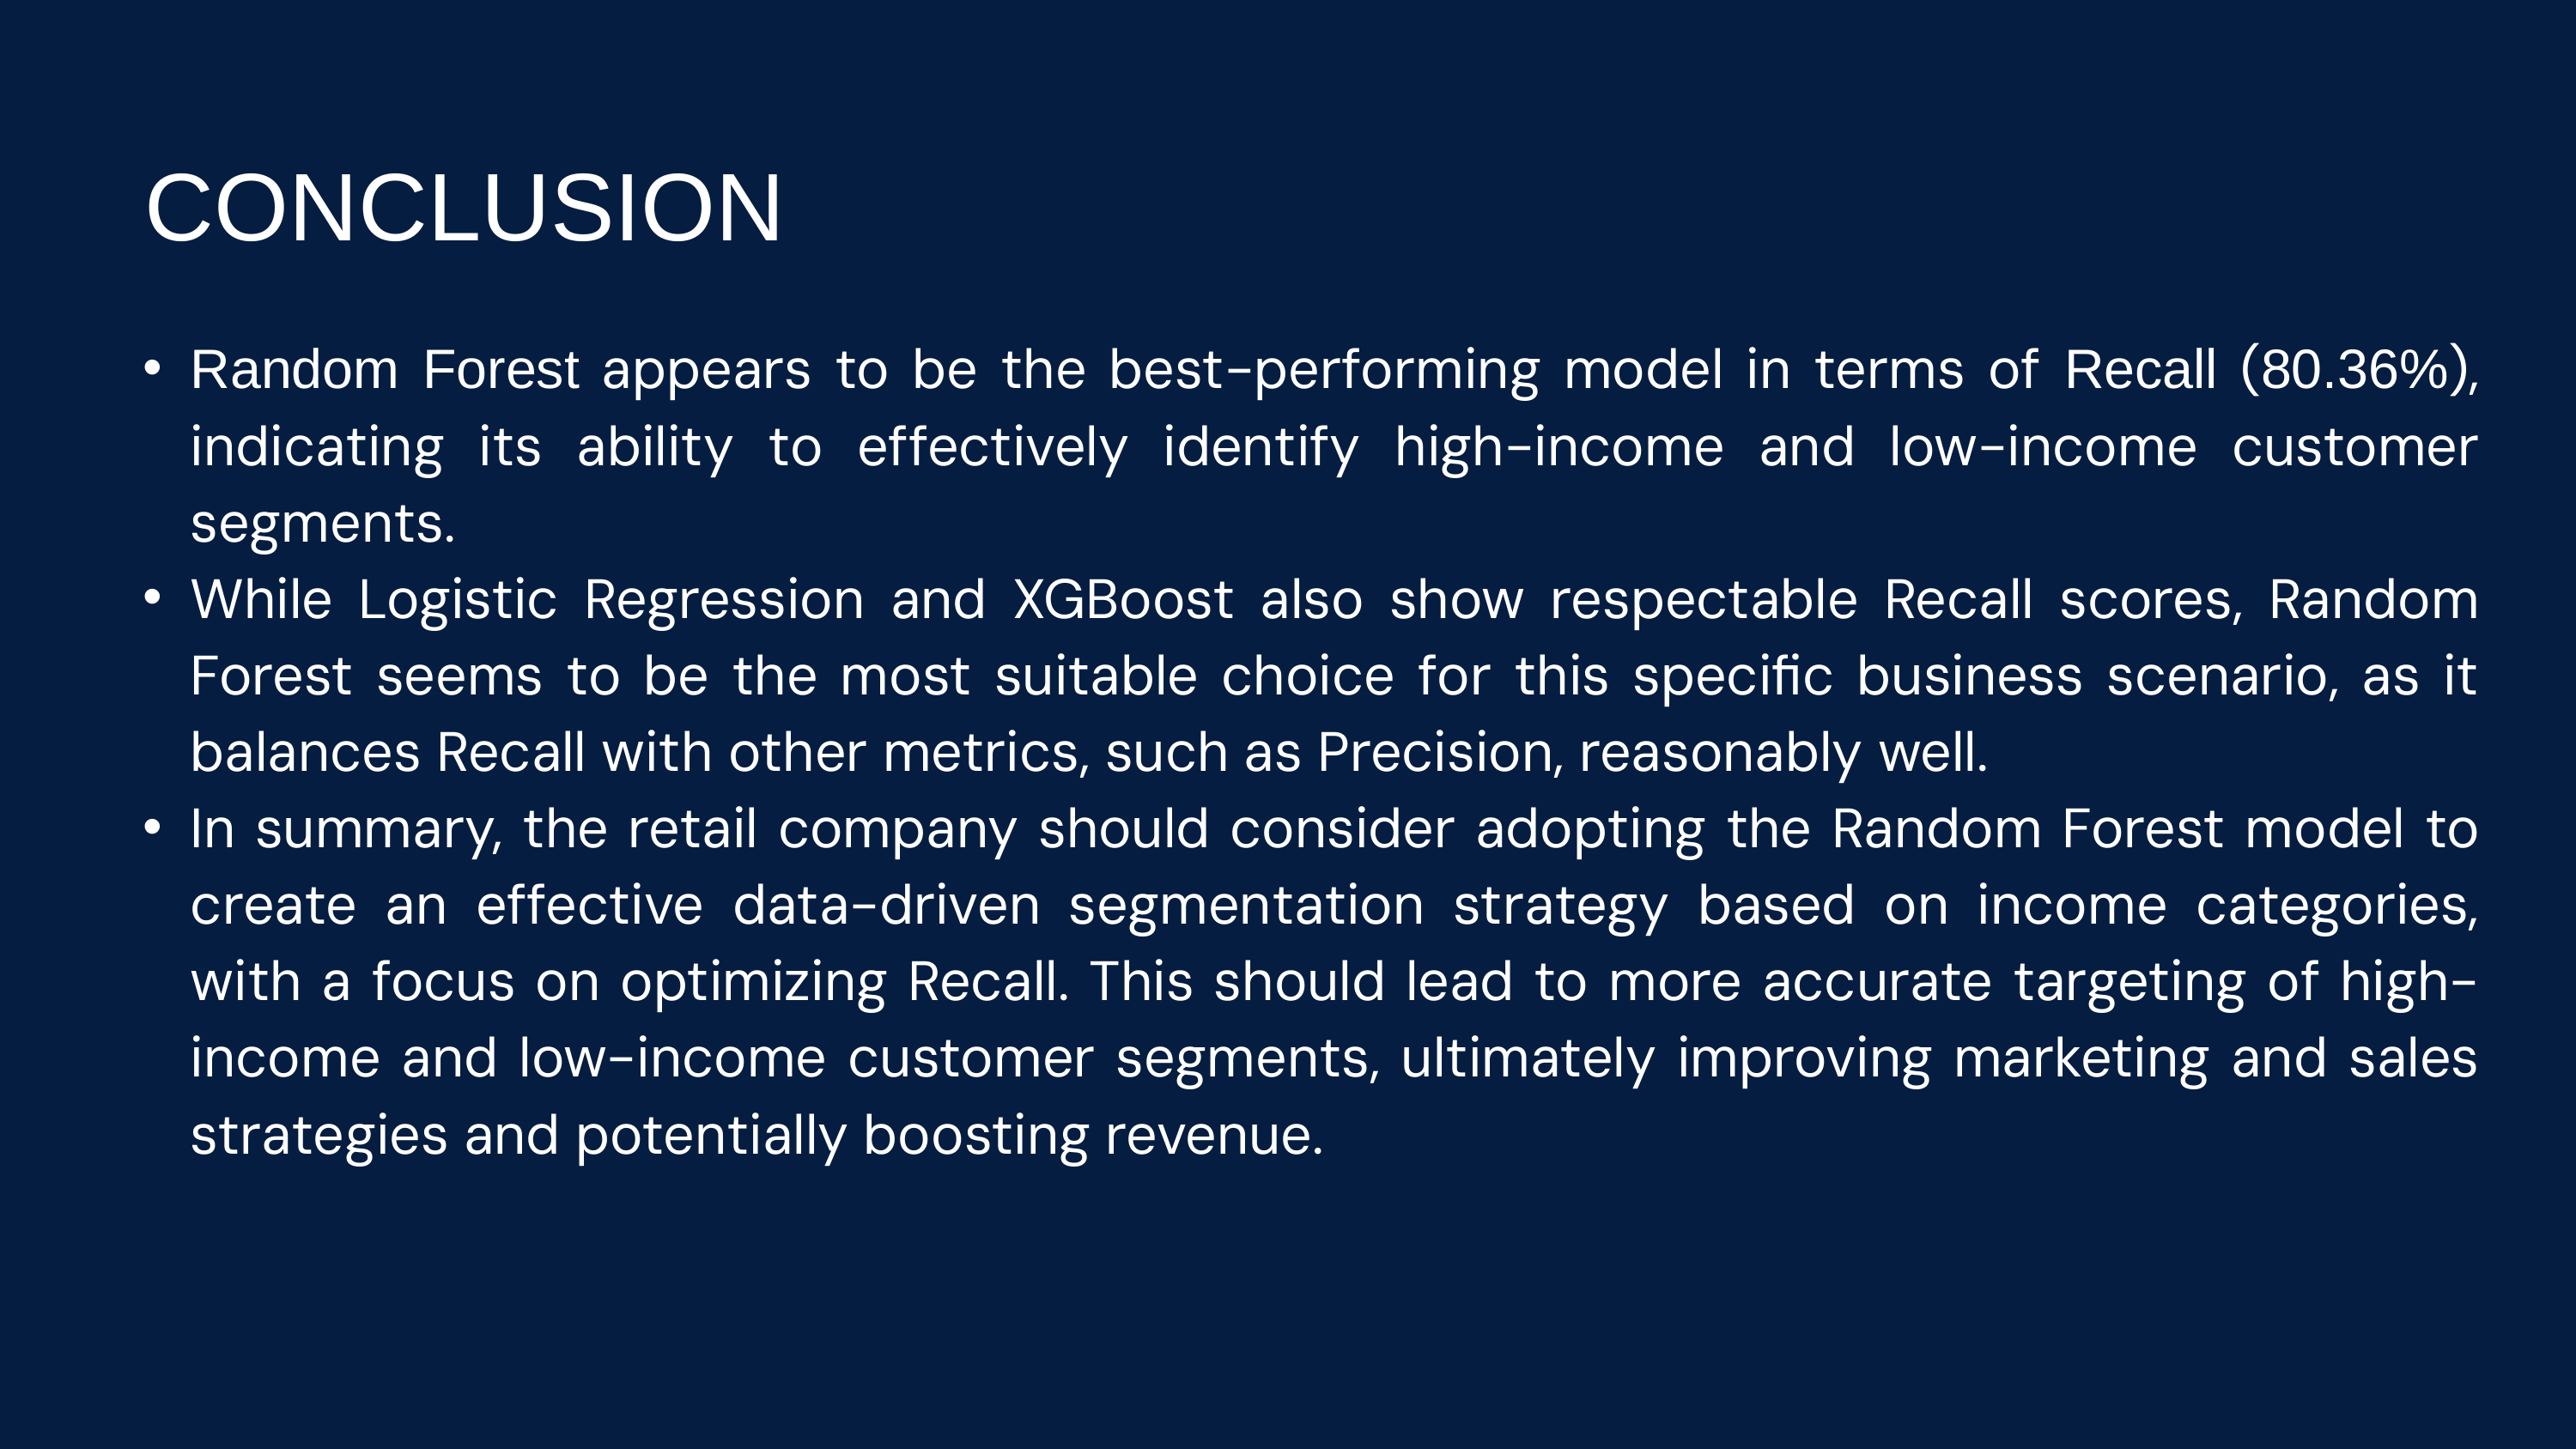

CONCLUSION
Random Forest appears to be the best-performing model in terms of Recall (80.36%), indicating its ability to effectively identify high-income and low-income customer segments.
While Logistic Regression and XGBoost also show respectable Recall scores, Random Forest seems to be the most suitable choice for this specific business scenario, as it balances Recall with other metrics, such as Precision, reasonably well.
In summary, the retail company should consider adopting the Random Forest model to create an effective data-driven segmentation strategy based on income categories, with a focus on optimizing Recall. This should lead to more accurate targeting of high-income and low-income customer segments, ultimately improving marketing and sales strategies and potentially boosting revenue.